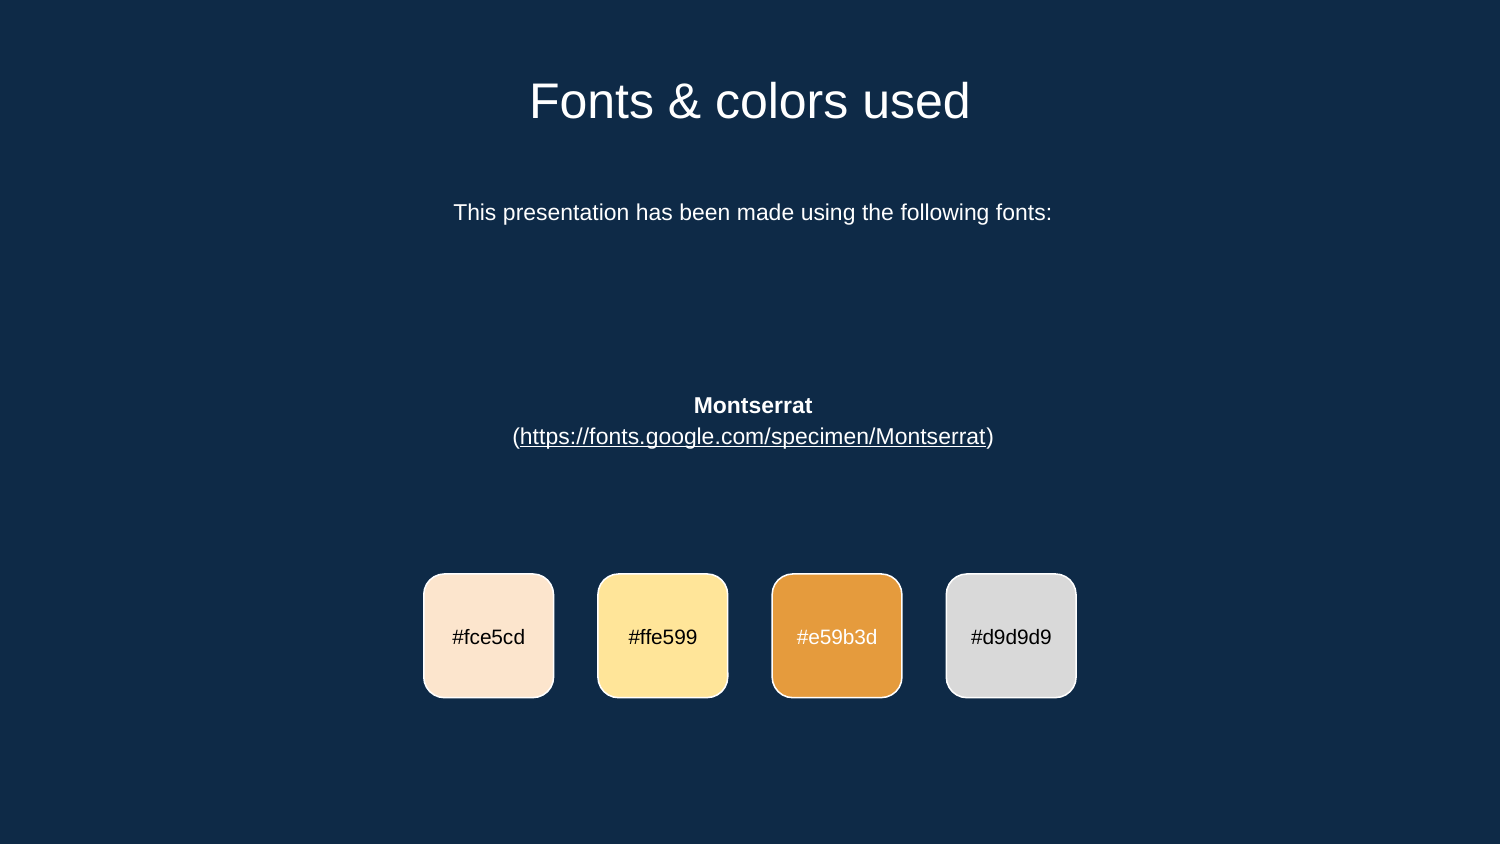

Fonts & colors used
This presentation has been made using the following fonts:

Montserrat
(https://fonts.google.com/specimen/Montserrat)

#fce5cd
#ffe599
#e59b3d
#d9d9d9